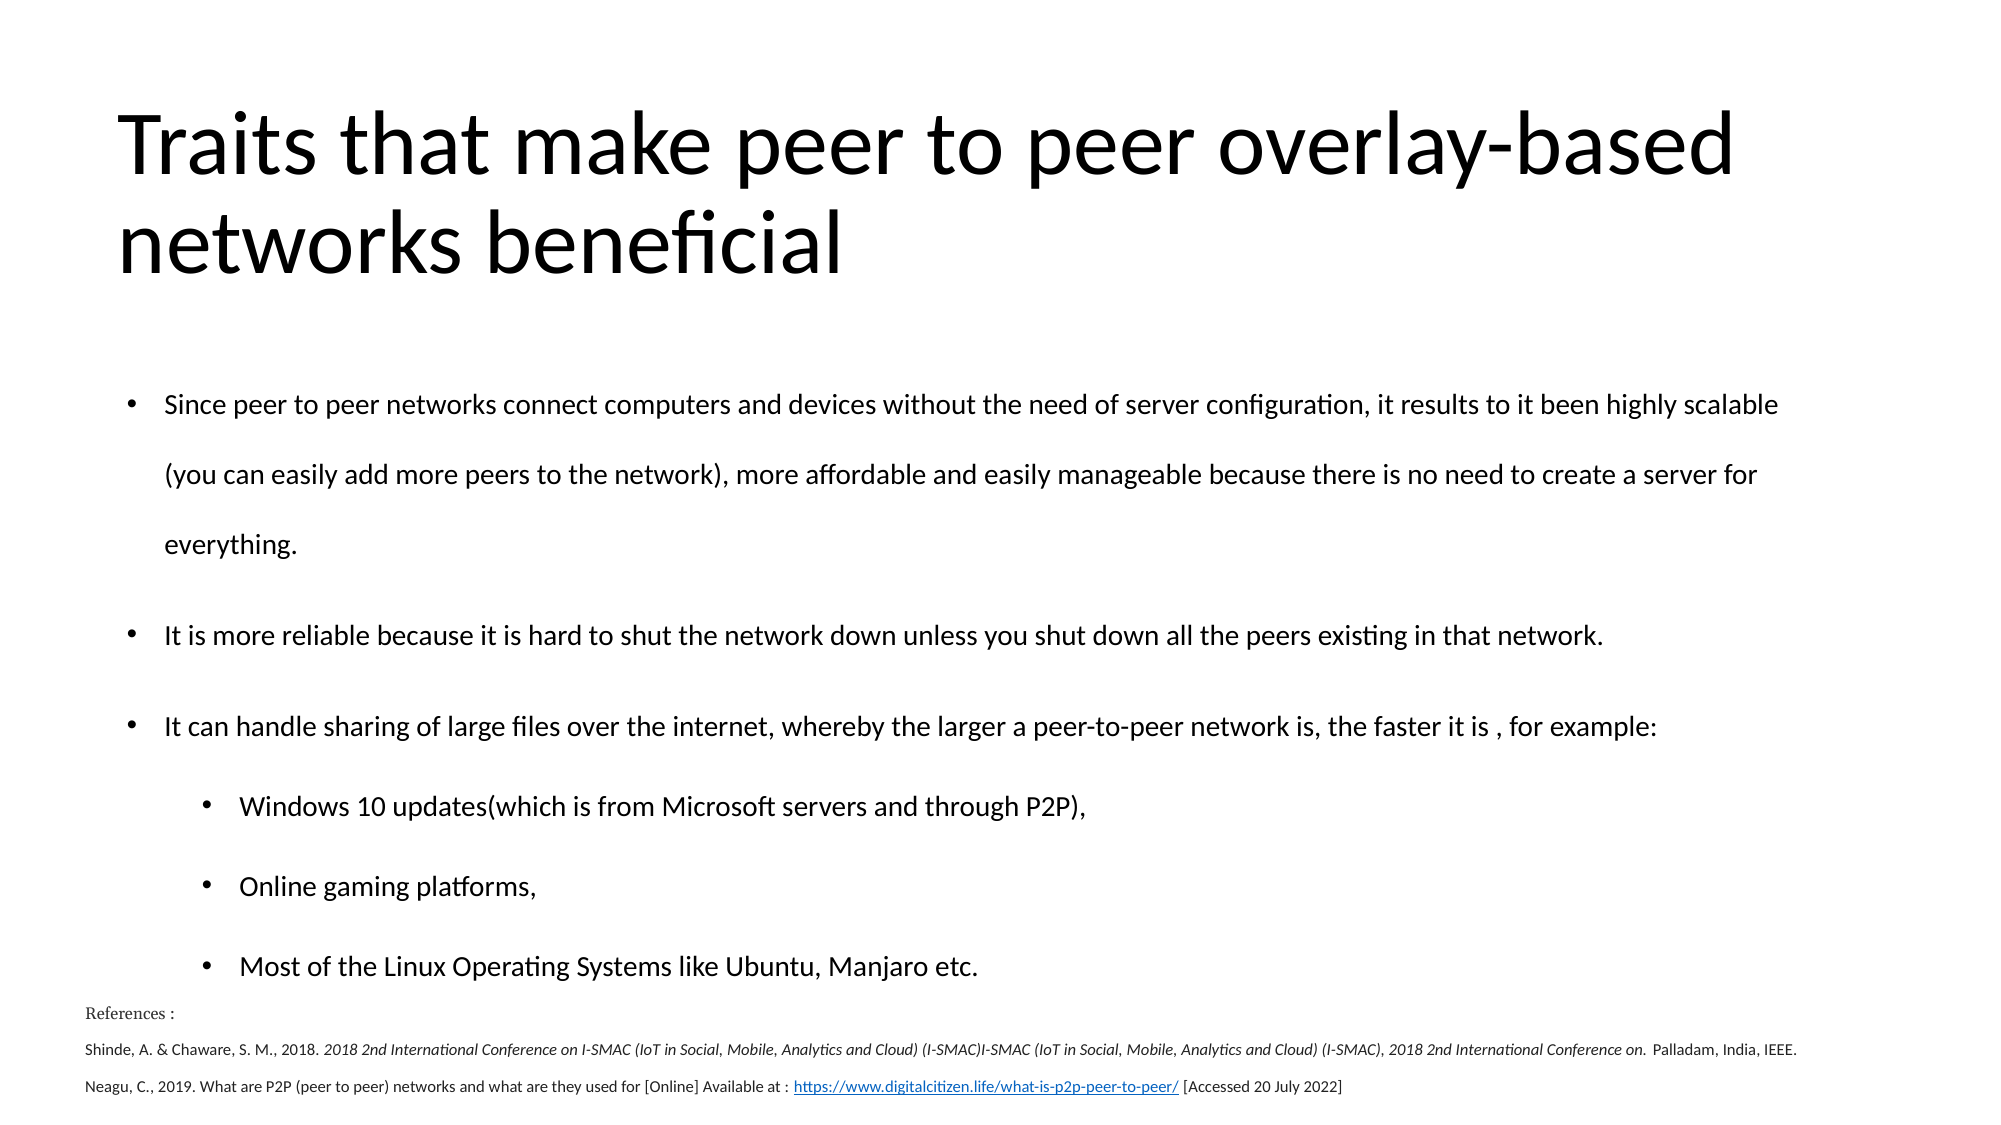

# Traits that make peer to peer overlay-based networks beneficial
Since peer to peer networks connect computers and devices without the need of server configuration, it results to it been highly scalable (you can easily add more peers to the network), more affordable and easily manageable because there is no need to create a server for everything.
It is more reliable because it is hard to shut the network down unless you shut down all the peers existing in that network.
It can handle sharing of large files over the internet, whereby the larger a peer-to-peer network is, the faster it is , for example:
Windows 10 updates(which is from Microsoft servers and through P2P),
Online gaming platforms,
Most of the Linux Operating Systems like Ubuntu, Manjaro etc.

References :
Shinde, A. & Chaware, S. M., 2018. 2018 2nd International Conference on I-SMAC (IoT in Social, Mobile, Analytics and Cloud) (I-SMAC)I-SMAC (IoT in Social, Mobile, Analytics and Cloud) (I-SMAC), 2018 2nd International Conference on. Palladam, India, IEEE.
Neagu, C., 2019. What are P2P (peer to peer) networks and what are they used for [Online] Available at : https://www.digitalcitizen.life/what-is-p2p-peer-to-peer/ [Accessed 20 July 2022]

4